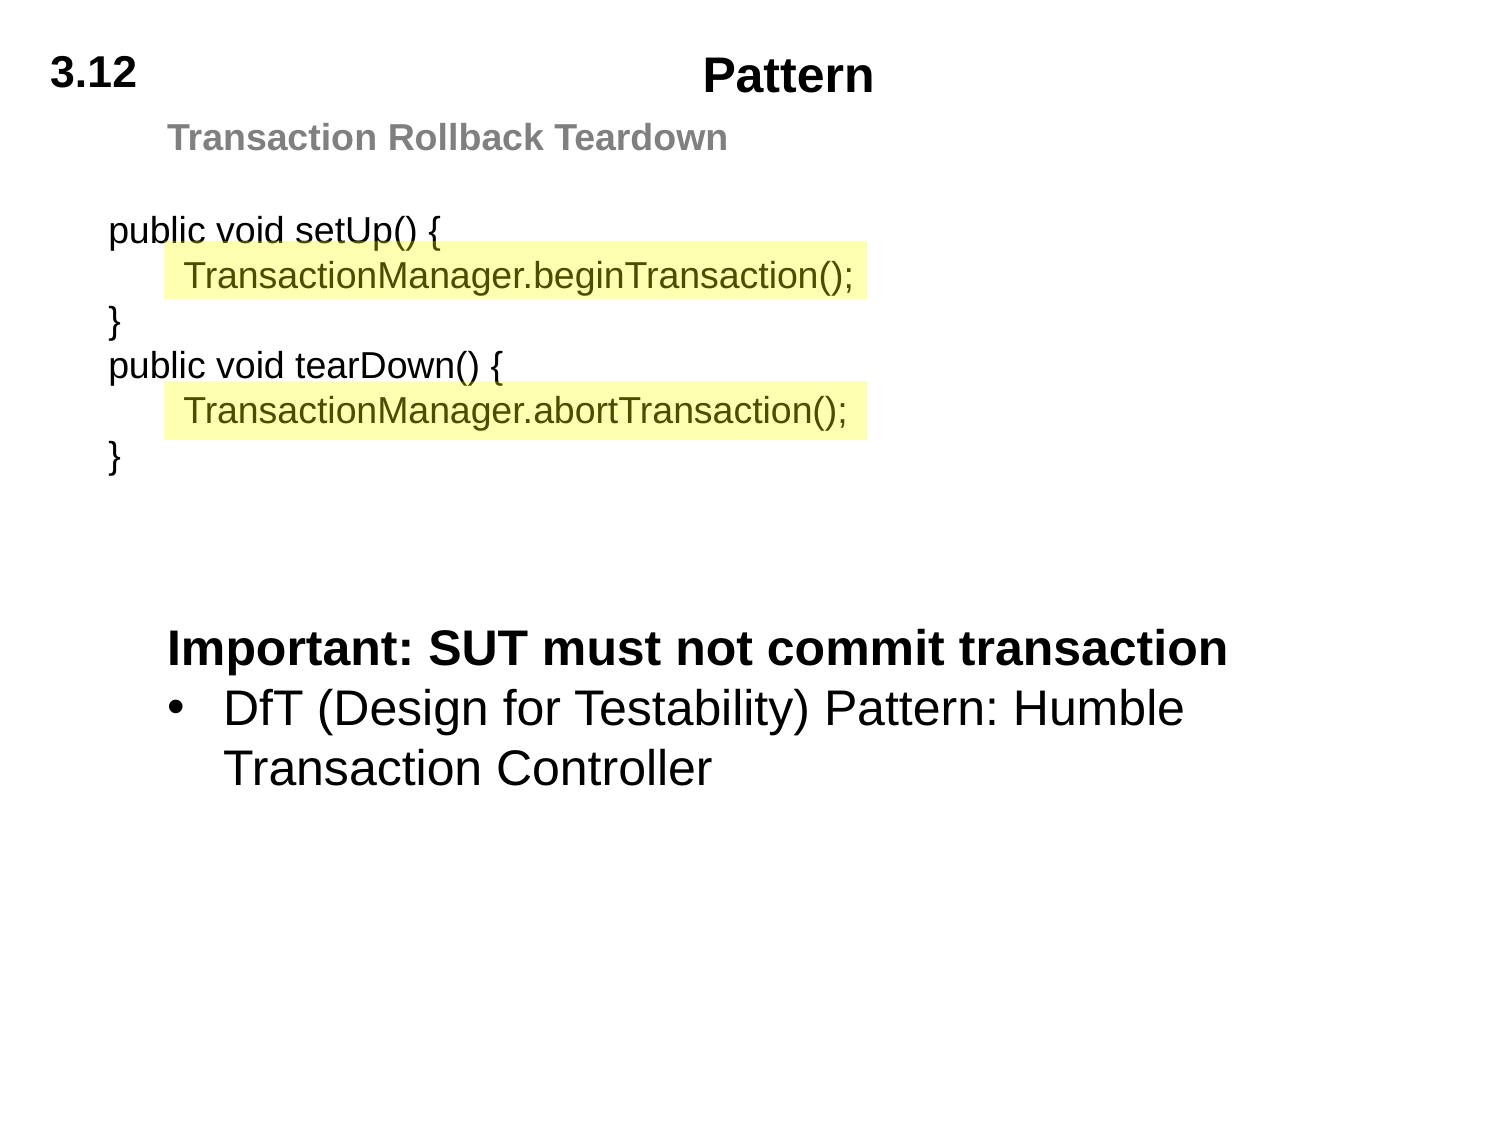

3.12
# Pattern
Transaction Rollback Teardown
public void setUp() {
TransactionManager.beginTransaction();
}
public void tearDown() {
TransactionManager.abortTransaction();
}

Important: SUT must not commit transaction
DfT (Design for Testability) Pattern: Humble Transaction Controller